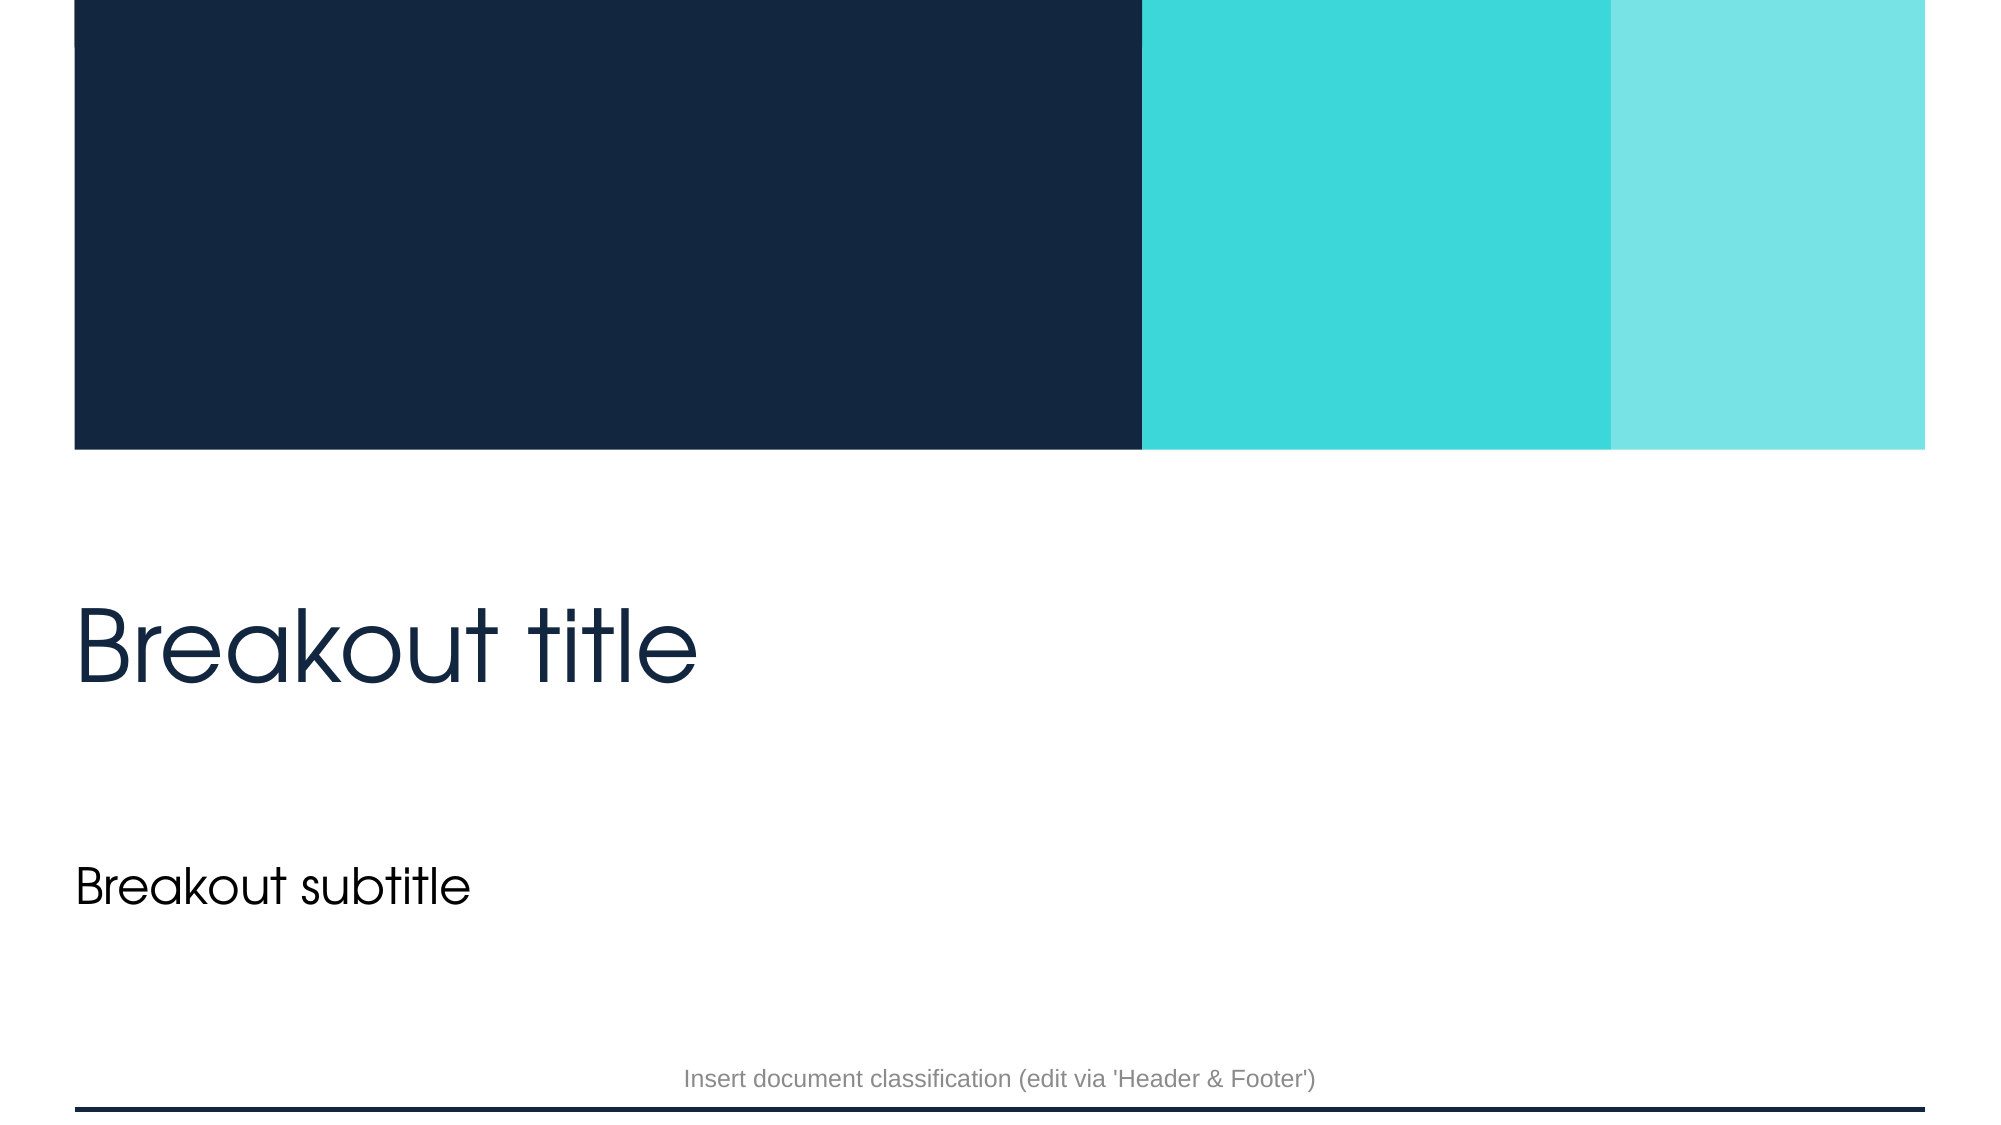

# Breakout title
Breakout subtitle
Insert document classification (edit via 'Header & Footer')